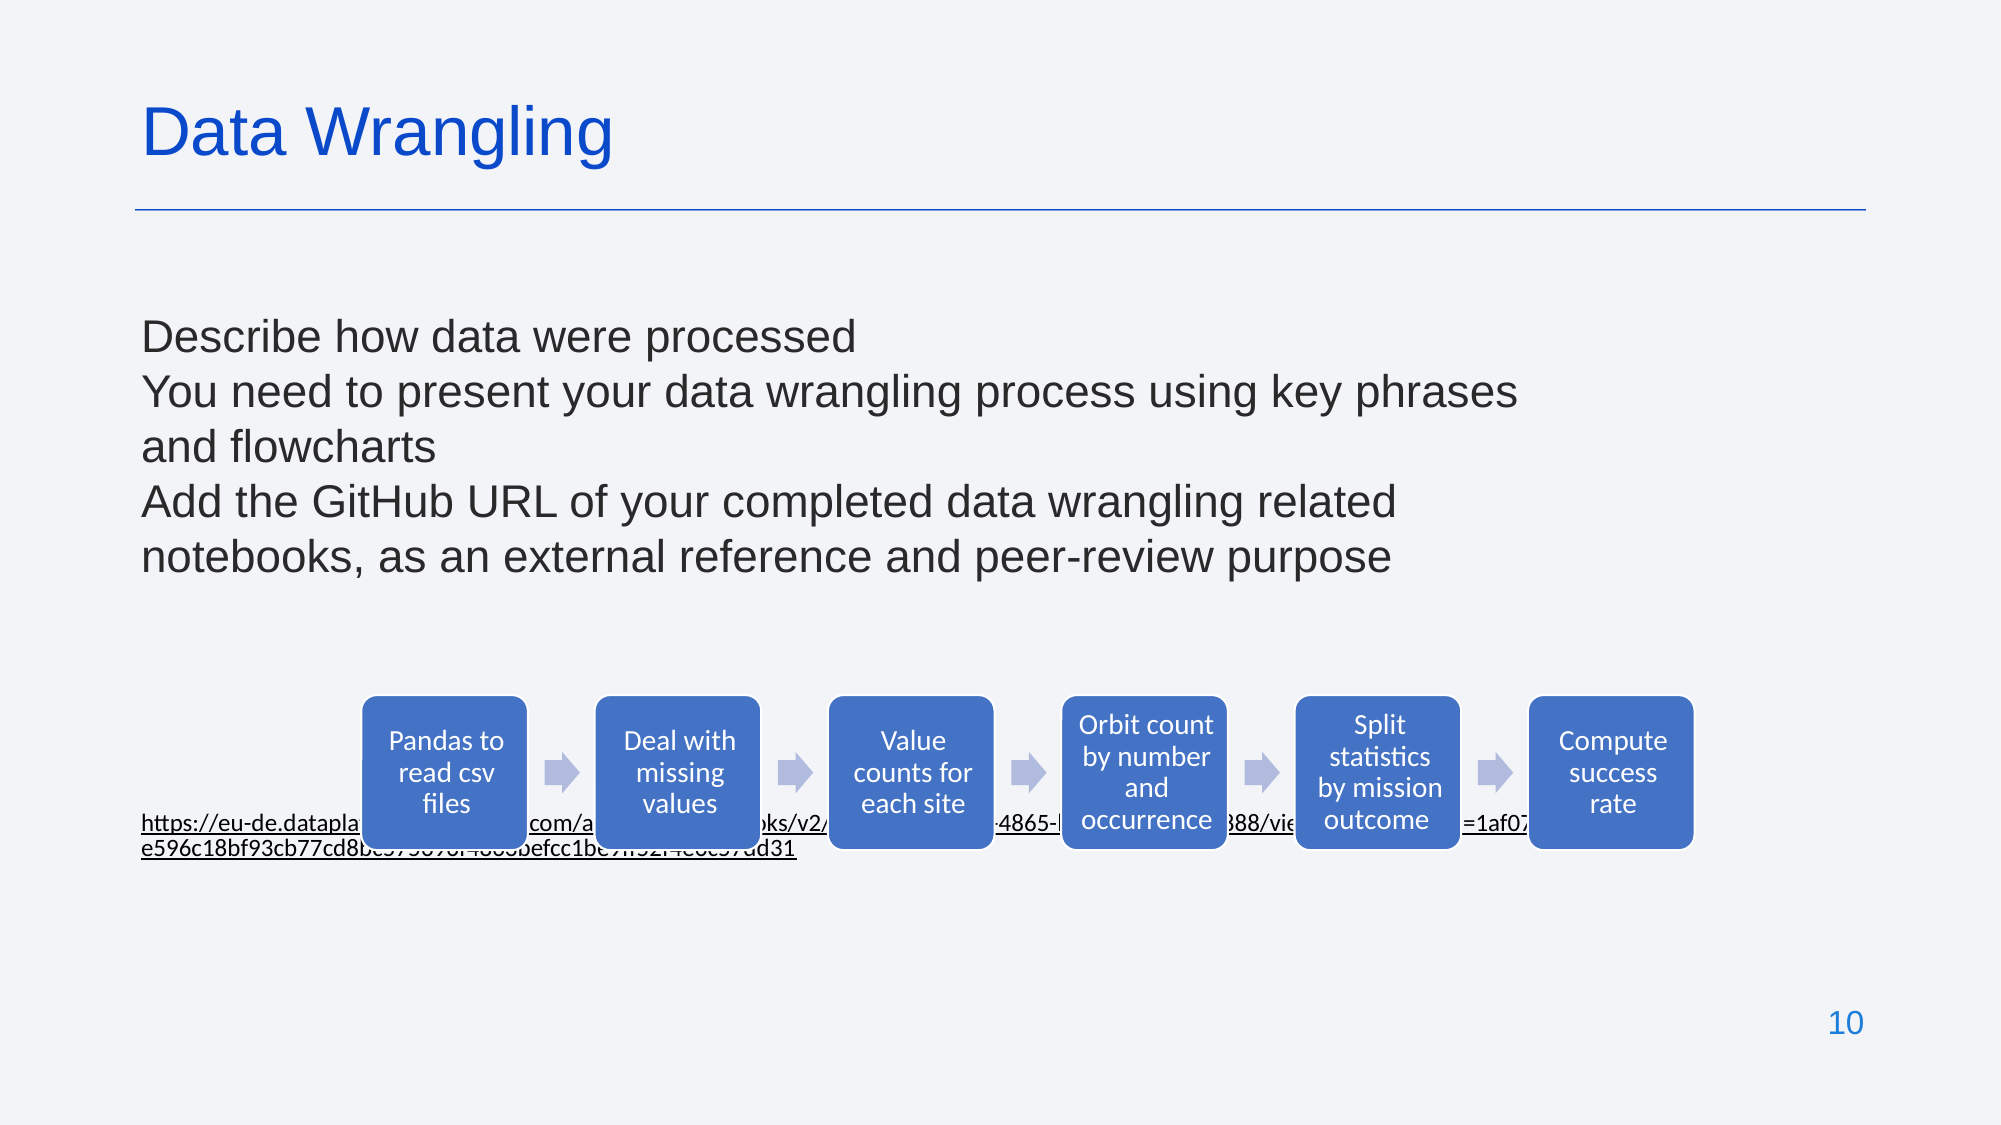

Data Wrangling
Describe how data were processed
You need to present your data wrangling process using key phrases and flowcharts
Add the GitHub URL of your completed data wrangling related notebooks, as an external reference and peer-review purpose

https://eu-de.dataplatform.cloud.ibm.com/analytics/notebooks/v2/6bd7de8b-20c1-4865-b703-8616cd7cf888/view?access_token=1af07bfdee596c18bf93cb77cd8bc575696f4863befcc1be9ff52f4e6c57dd31

Pandas to read csv files

Deal with missing values

Value counts for each site

Orbit count by number and occurrence

Split statistics by mission outcome

Compute success rate
10